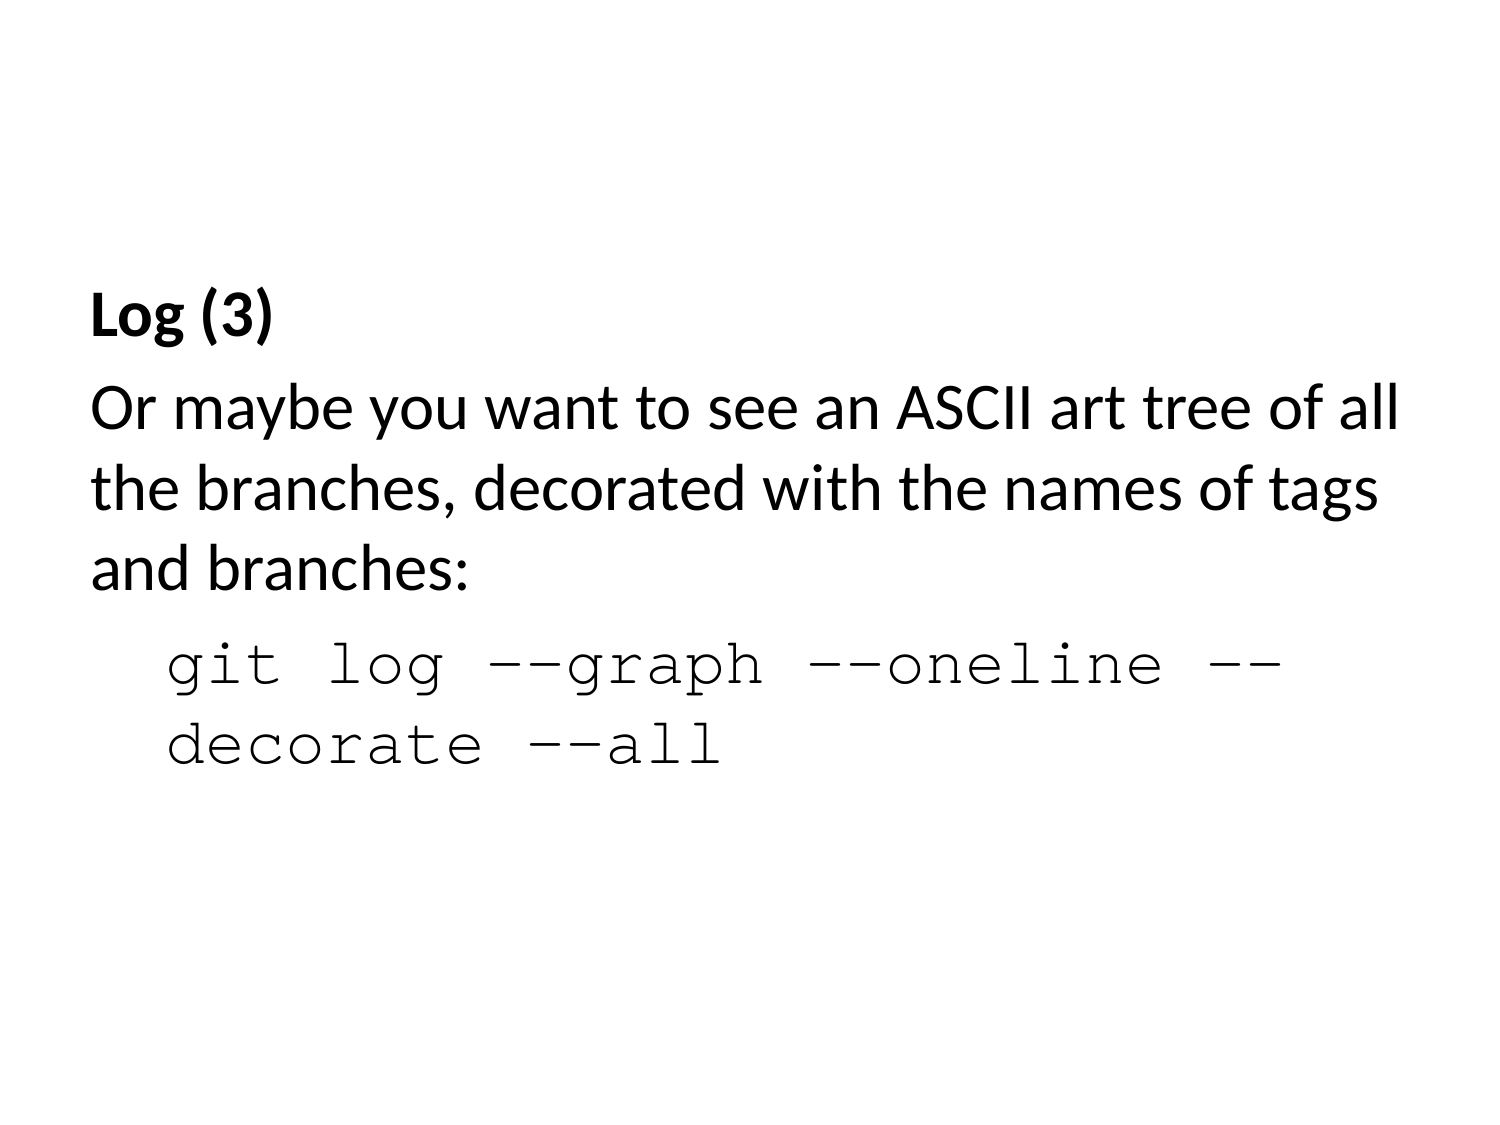

Log (3)
Or maybe you want to see an ASCII art tree of all the branches, decorated with the names of tags and branches:
git log --graph --oneline --decorate --all